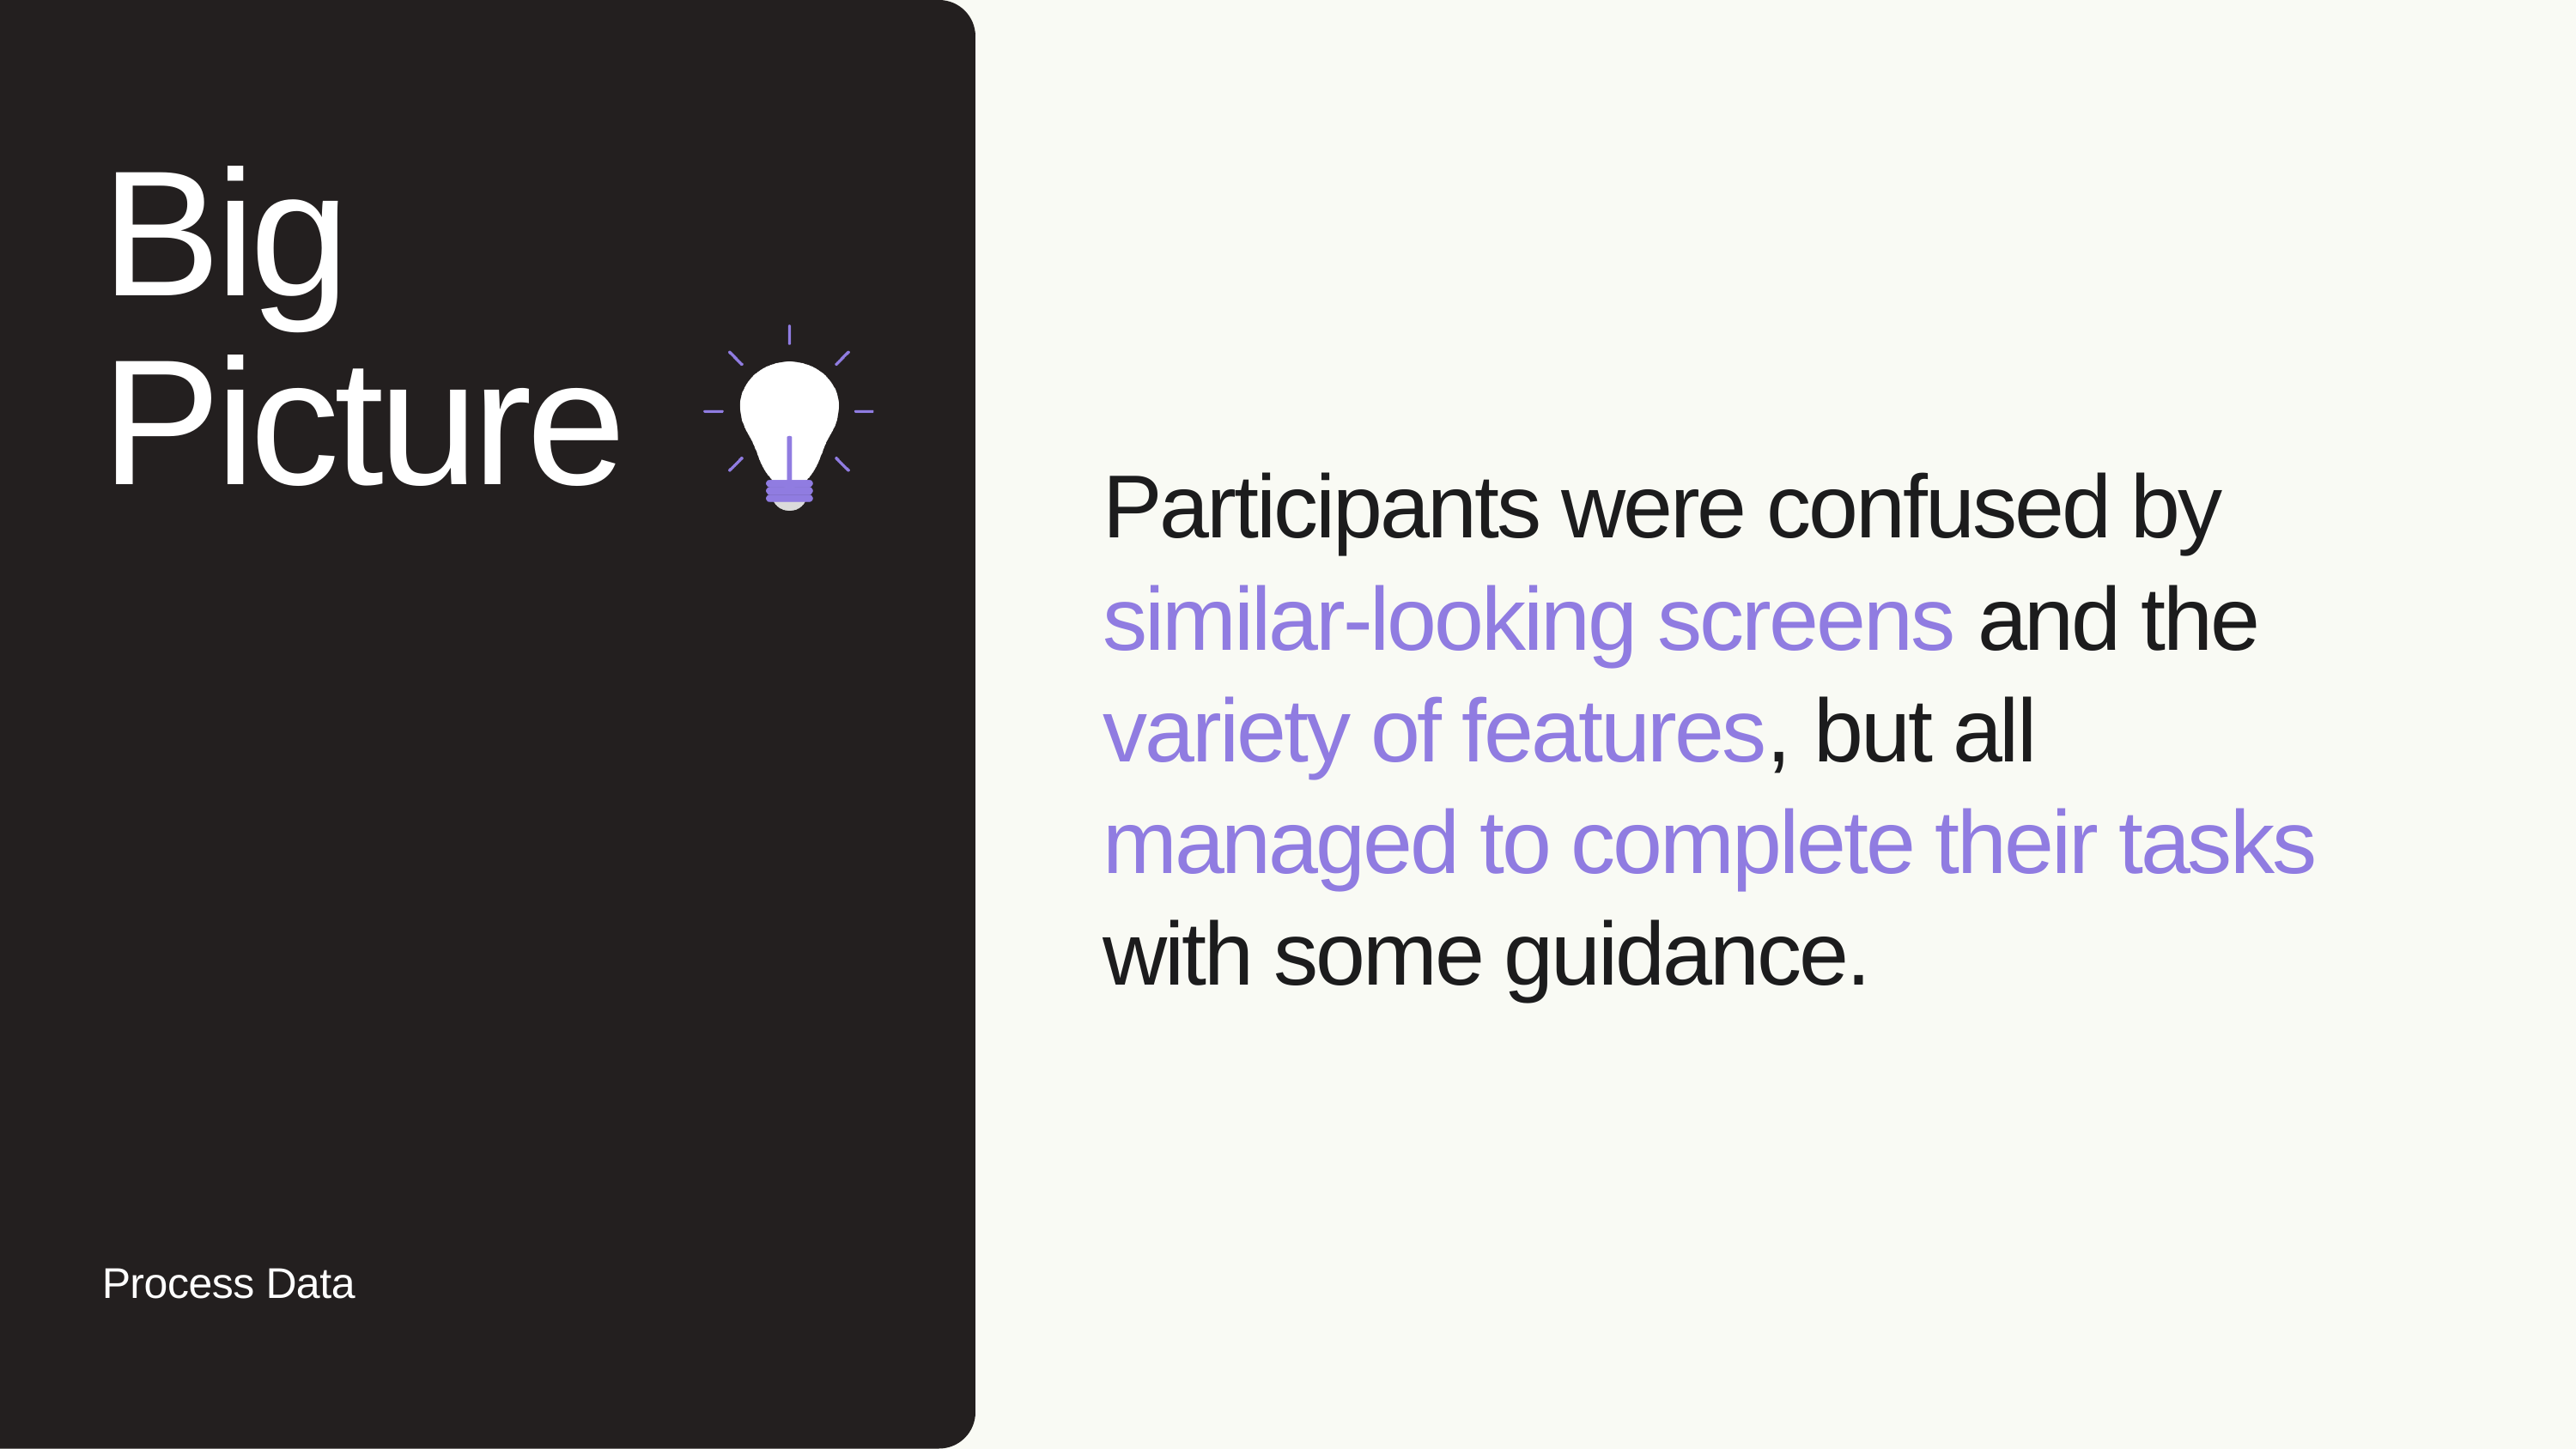

Big Picture

Participants were confused by  similar-looking screens and the variety of features, but all managed to complete their tasks with some guidance.
Process Data